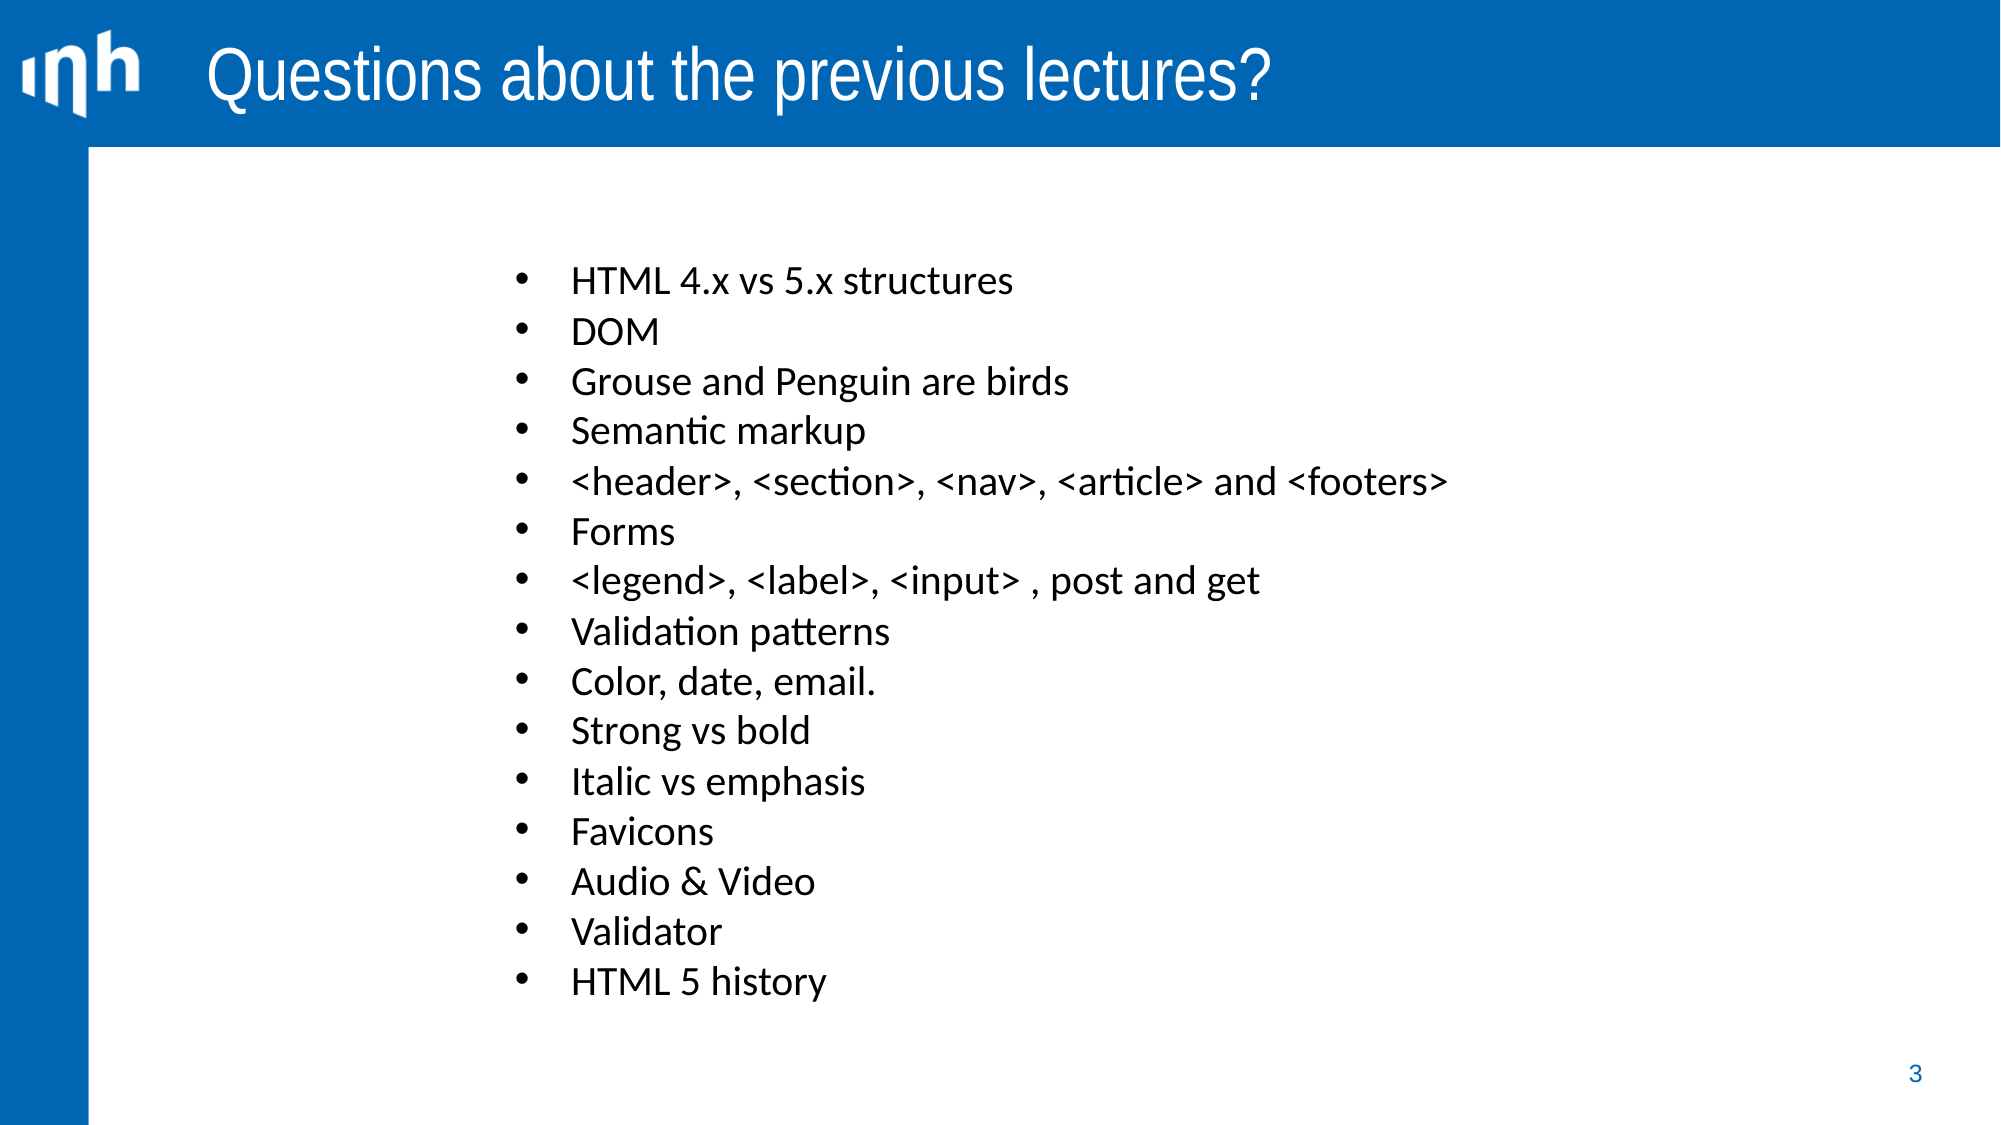

Questions about the previous lectures?
HTML 4.x vs 5.x structures
DOM
Grouse and Penguin are birds
Semantic markup
<header>, <section>, <nav>, <article> and <footers>
Forms
<legend>, <label>, <input> , post and get
Validation patterns
Color, date, email.
Strong vs bold
Italic vs emphasis
Favicons
Audio & Video
Validator
HTML 5 history
3